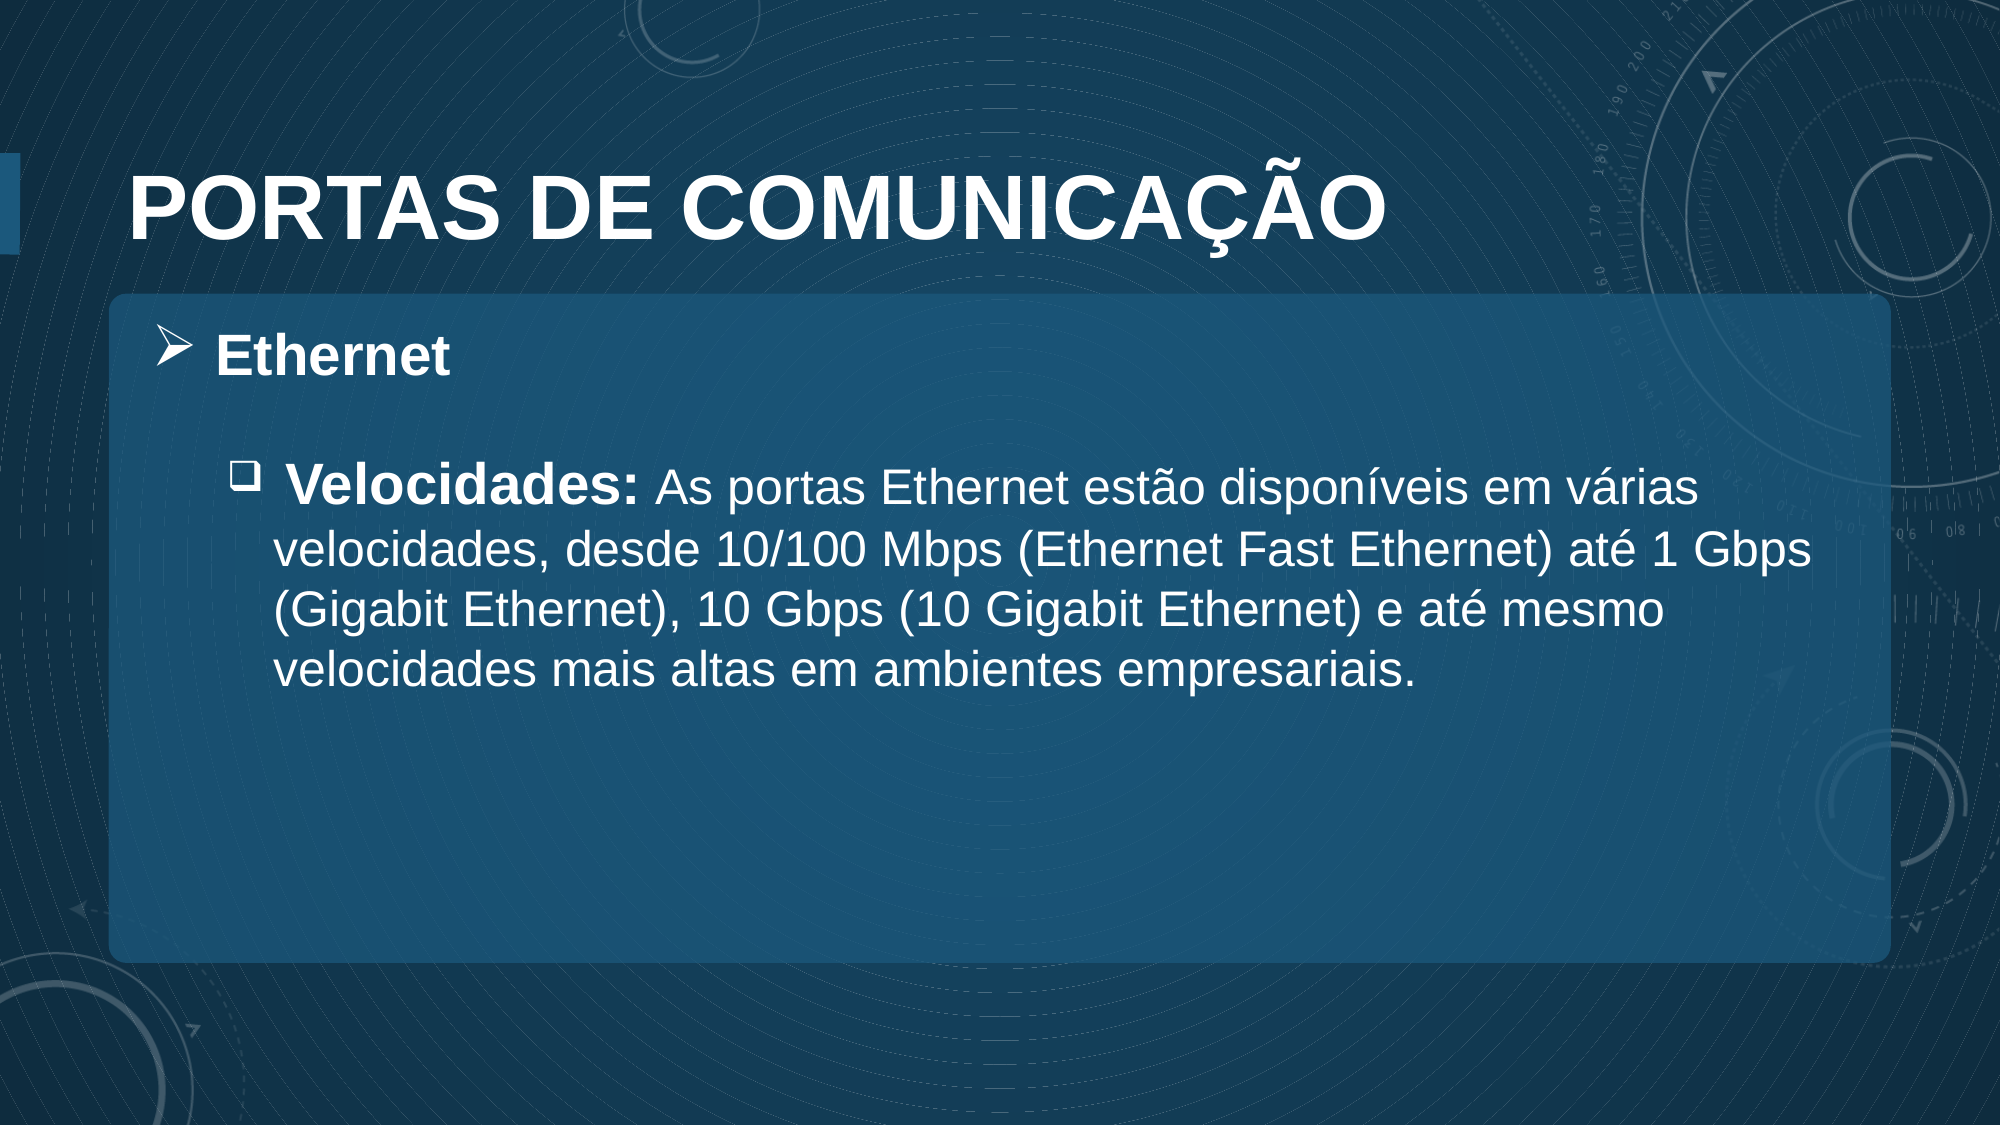

# Portas de comunicação
 Ethernet

 Velocidades: As portas Ethernet estão disponíveis em várias velocidades, desde 10/100 Mbps (Ethernet Fast Ethernet) até 1 Gbps (Gigabit Ethernet), 10 Gbps (10 Gigabit Ethernet) e até mesmo velocidades mais altas em ambientes empresariais.